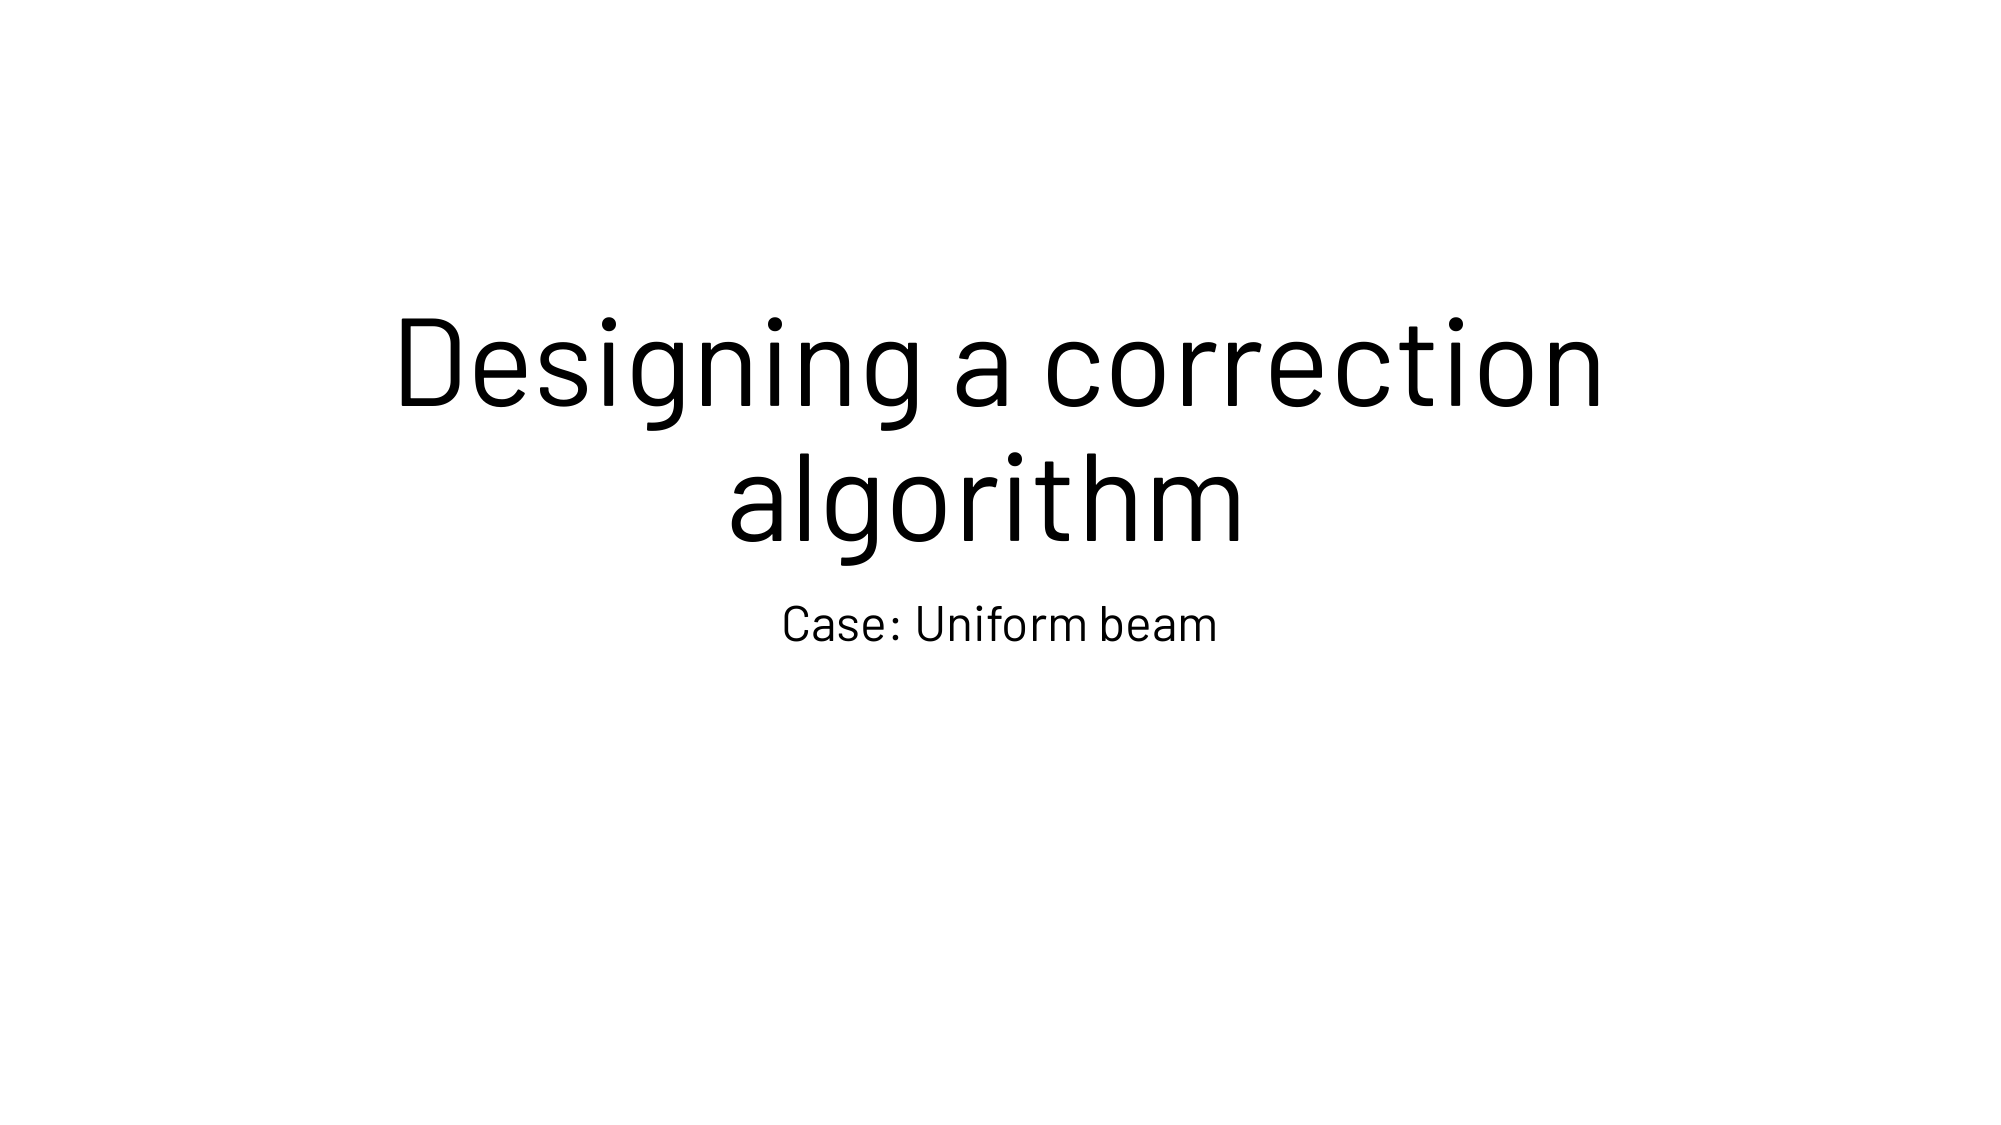

# Designing a correction algorithm
Case: Uniform beam